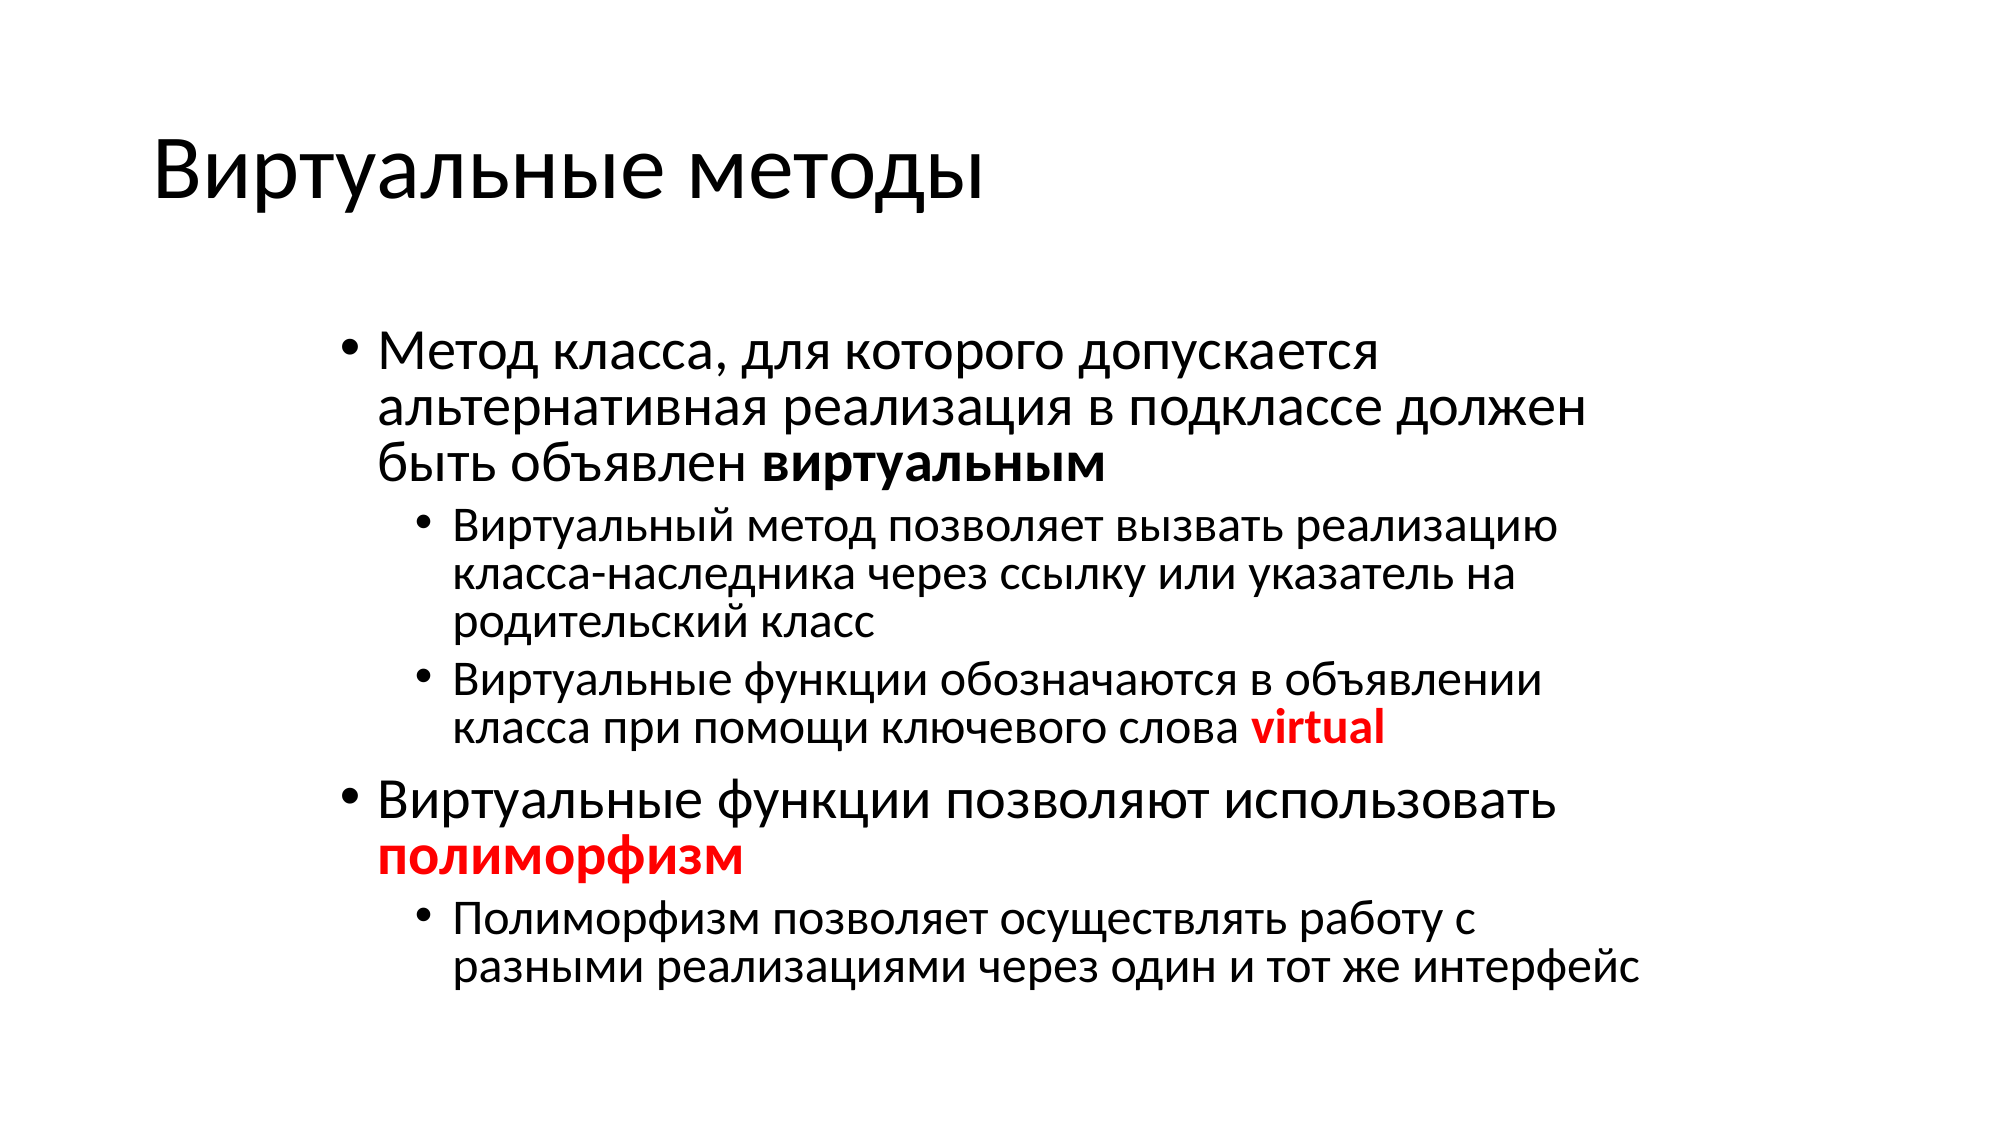

# Виртуальные методы
Метод класса, для которого допускается альтернативная реализация в подклассе должен быть объявлен виртуальным
Виртуальный метод позволяет вызвать реализацию класса-наследника через ссылку или указатель на родительский класс
Виртуальные функции обозначаются в объявлении класса при помощи ключевого слова virtual
Виртуальные функции позволяют использовать полиморфизм
Полиморфизм позволяет осуществлять работу с разными реализациями через один и тот же интерфейс